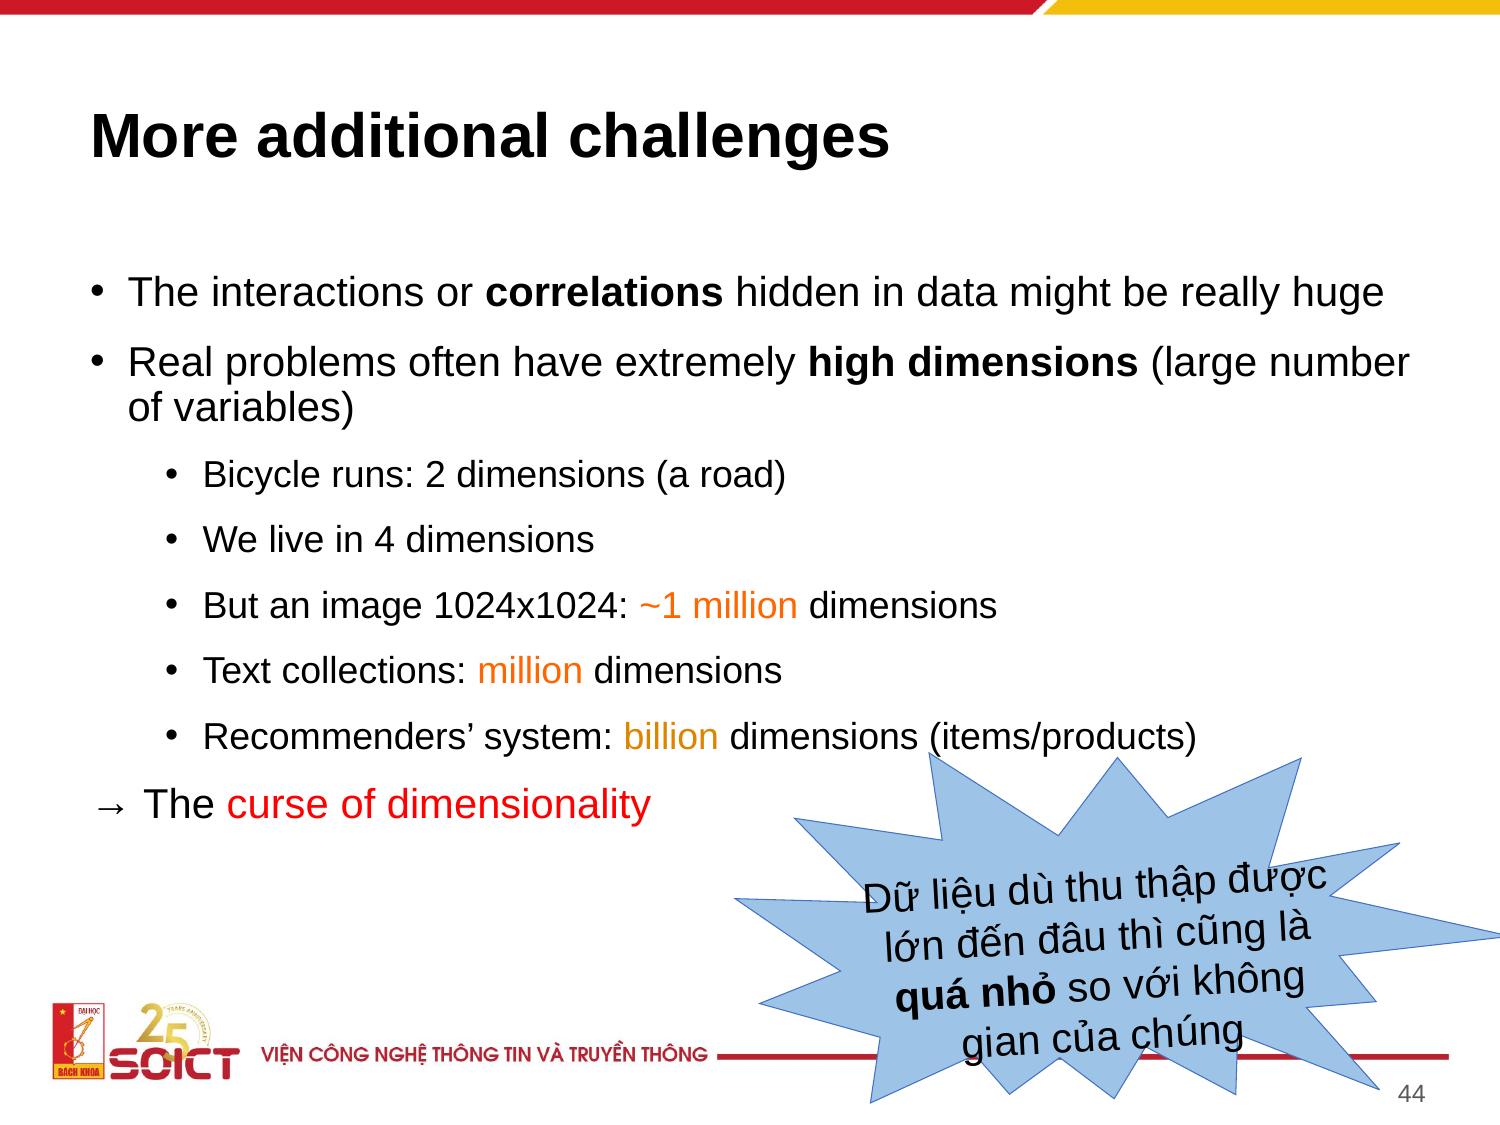

# More additional challenges
The interactions or correlations hidden in data might be really huge
Real problems often have extremely high dimensions (large number of variables)
Bicycle runs: 2 dimensions (a road)
We live in 4 dimensions
But an image 1024x1024: ~1 million dimensions
Text collections: million dimensions
Recommenders’ system: billion dimensions (items/products)
 The curse of dimensionality

Dữ liệu dù thu thập được lớn đến đâu thì cũng là quá nhỏ so với không gian của chúng
44